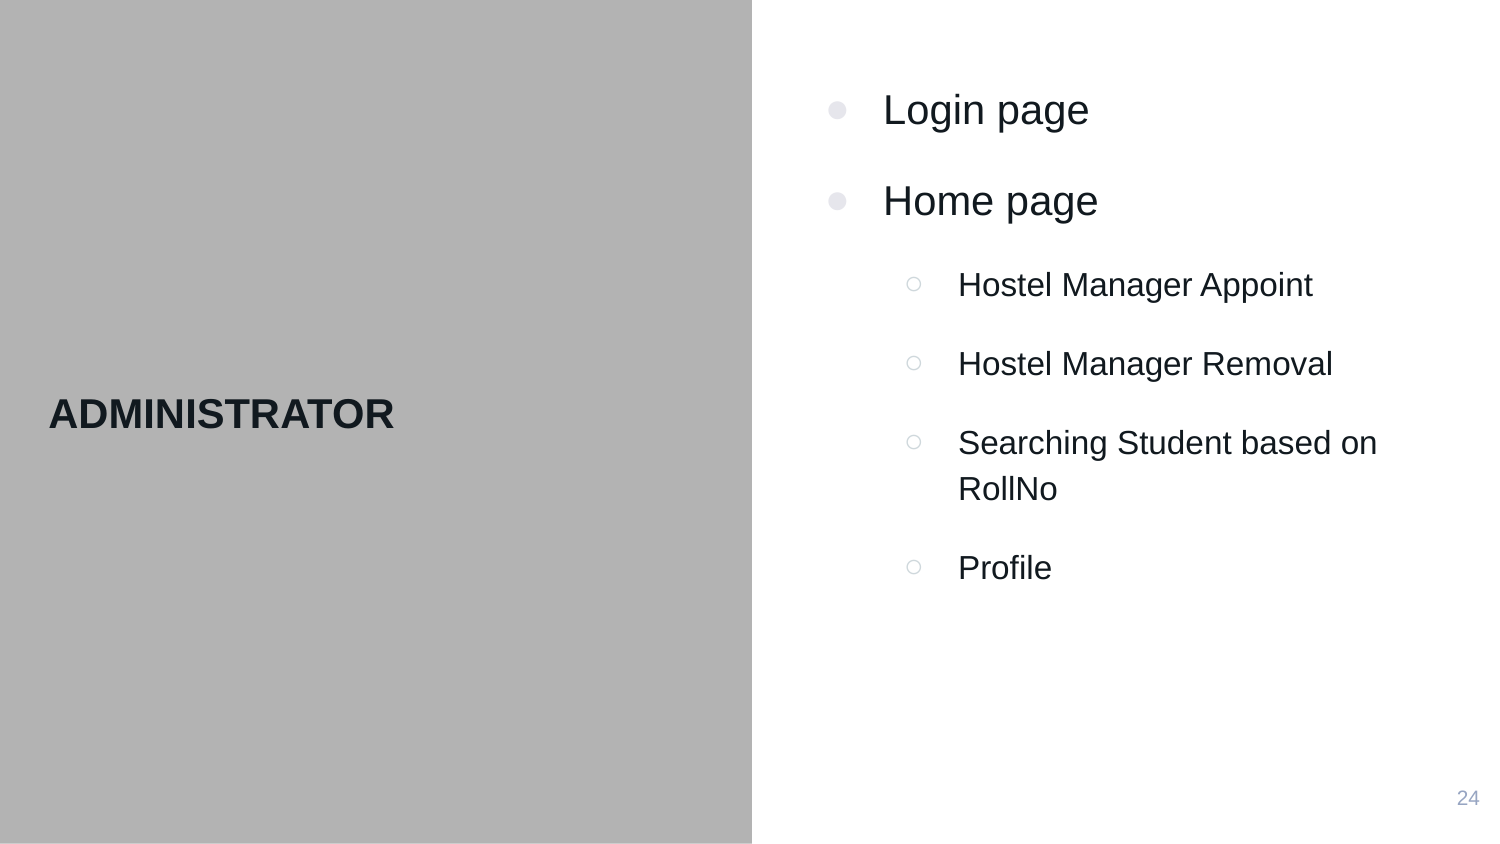

Login page
Home page
Hostel Manager Appoint
Hostel Manager Removal
Searching Student based on RollNo
Profile

ADMINISTRATOR

24